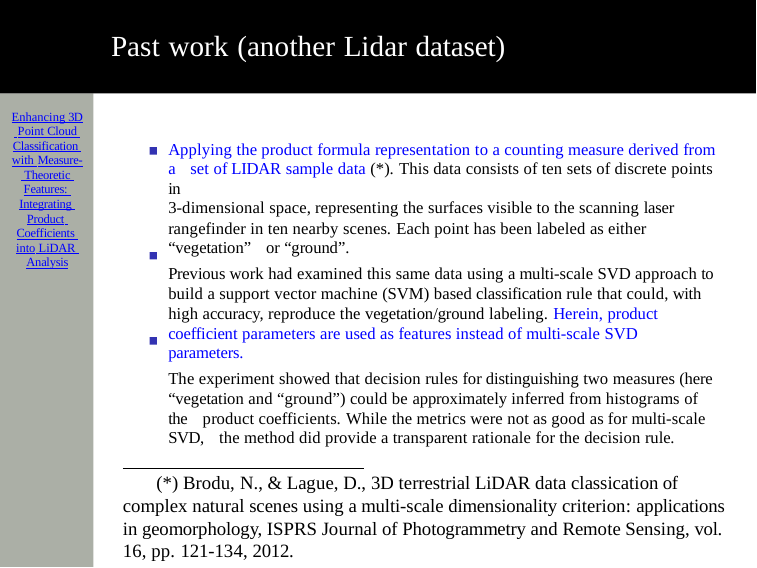

# Past work (another Lidar dataset)
Enhancing 3D Point Cloud Classification with Measure- Theoretic Features: Integrating Product Coefficients into LiDAR Analysis
Applying the product formula representation to a counting measure derived from a set of LIDAR sample data (*). This data consists of ten sets of discrete points in
3-dimensional space, representing the surfaces visible to the scanning laser
rangefinder in ten nearby scenes. Each point has been labeled as either “vegetation” or “ground”.
Previous work had examined this same data using a multi-scale SVD approach to build a support vector machine (SVM) based classification rule that could, with high accuracy, reproduce the vegetation/ground labeling. Herein, product coefficient parameters are used as features instead of multi-scale SVD parameters.
The experiment showed that decision rules for distinguishing two measures (here “vegetation and “ground”) could be approximately inferred from histograms of the product coefficients. While the metrics were not as good as for multi-scale SVD, the method did provide a transparent rationale for the decision rule.

(*) Brodu, N., & Lague, D., 3D terrestrial LiDAR data classication of complex natural scenes using a multi-scale dimensionality criterion: applications in geomorphology, ISPRS Journal of Photogrammetry and Remote Sensing, vol. 16, pp. 121-134, 2012.